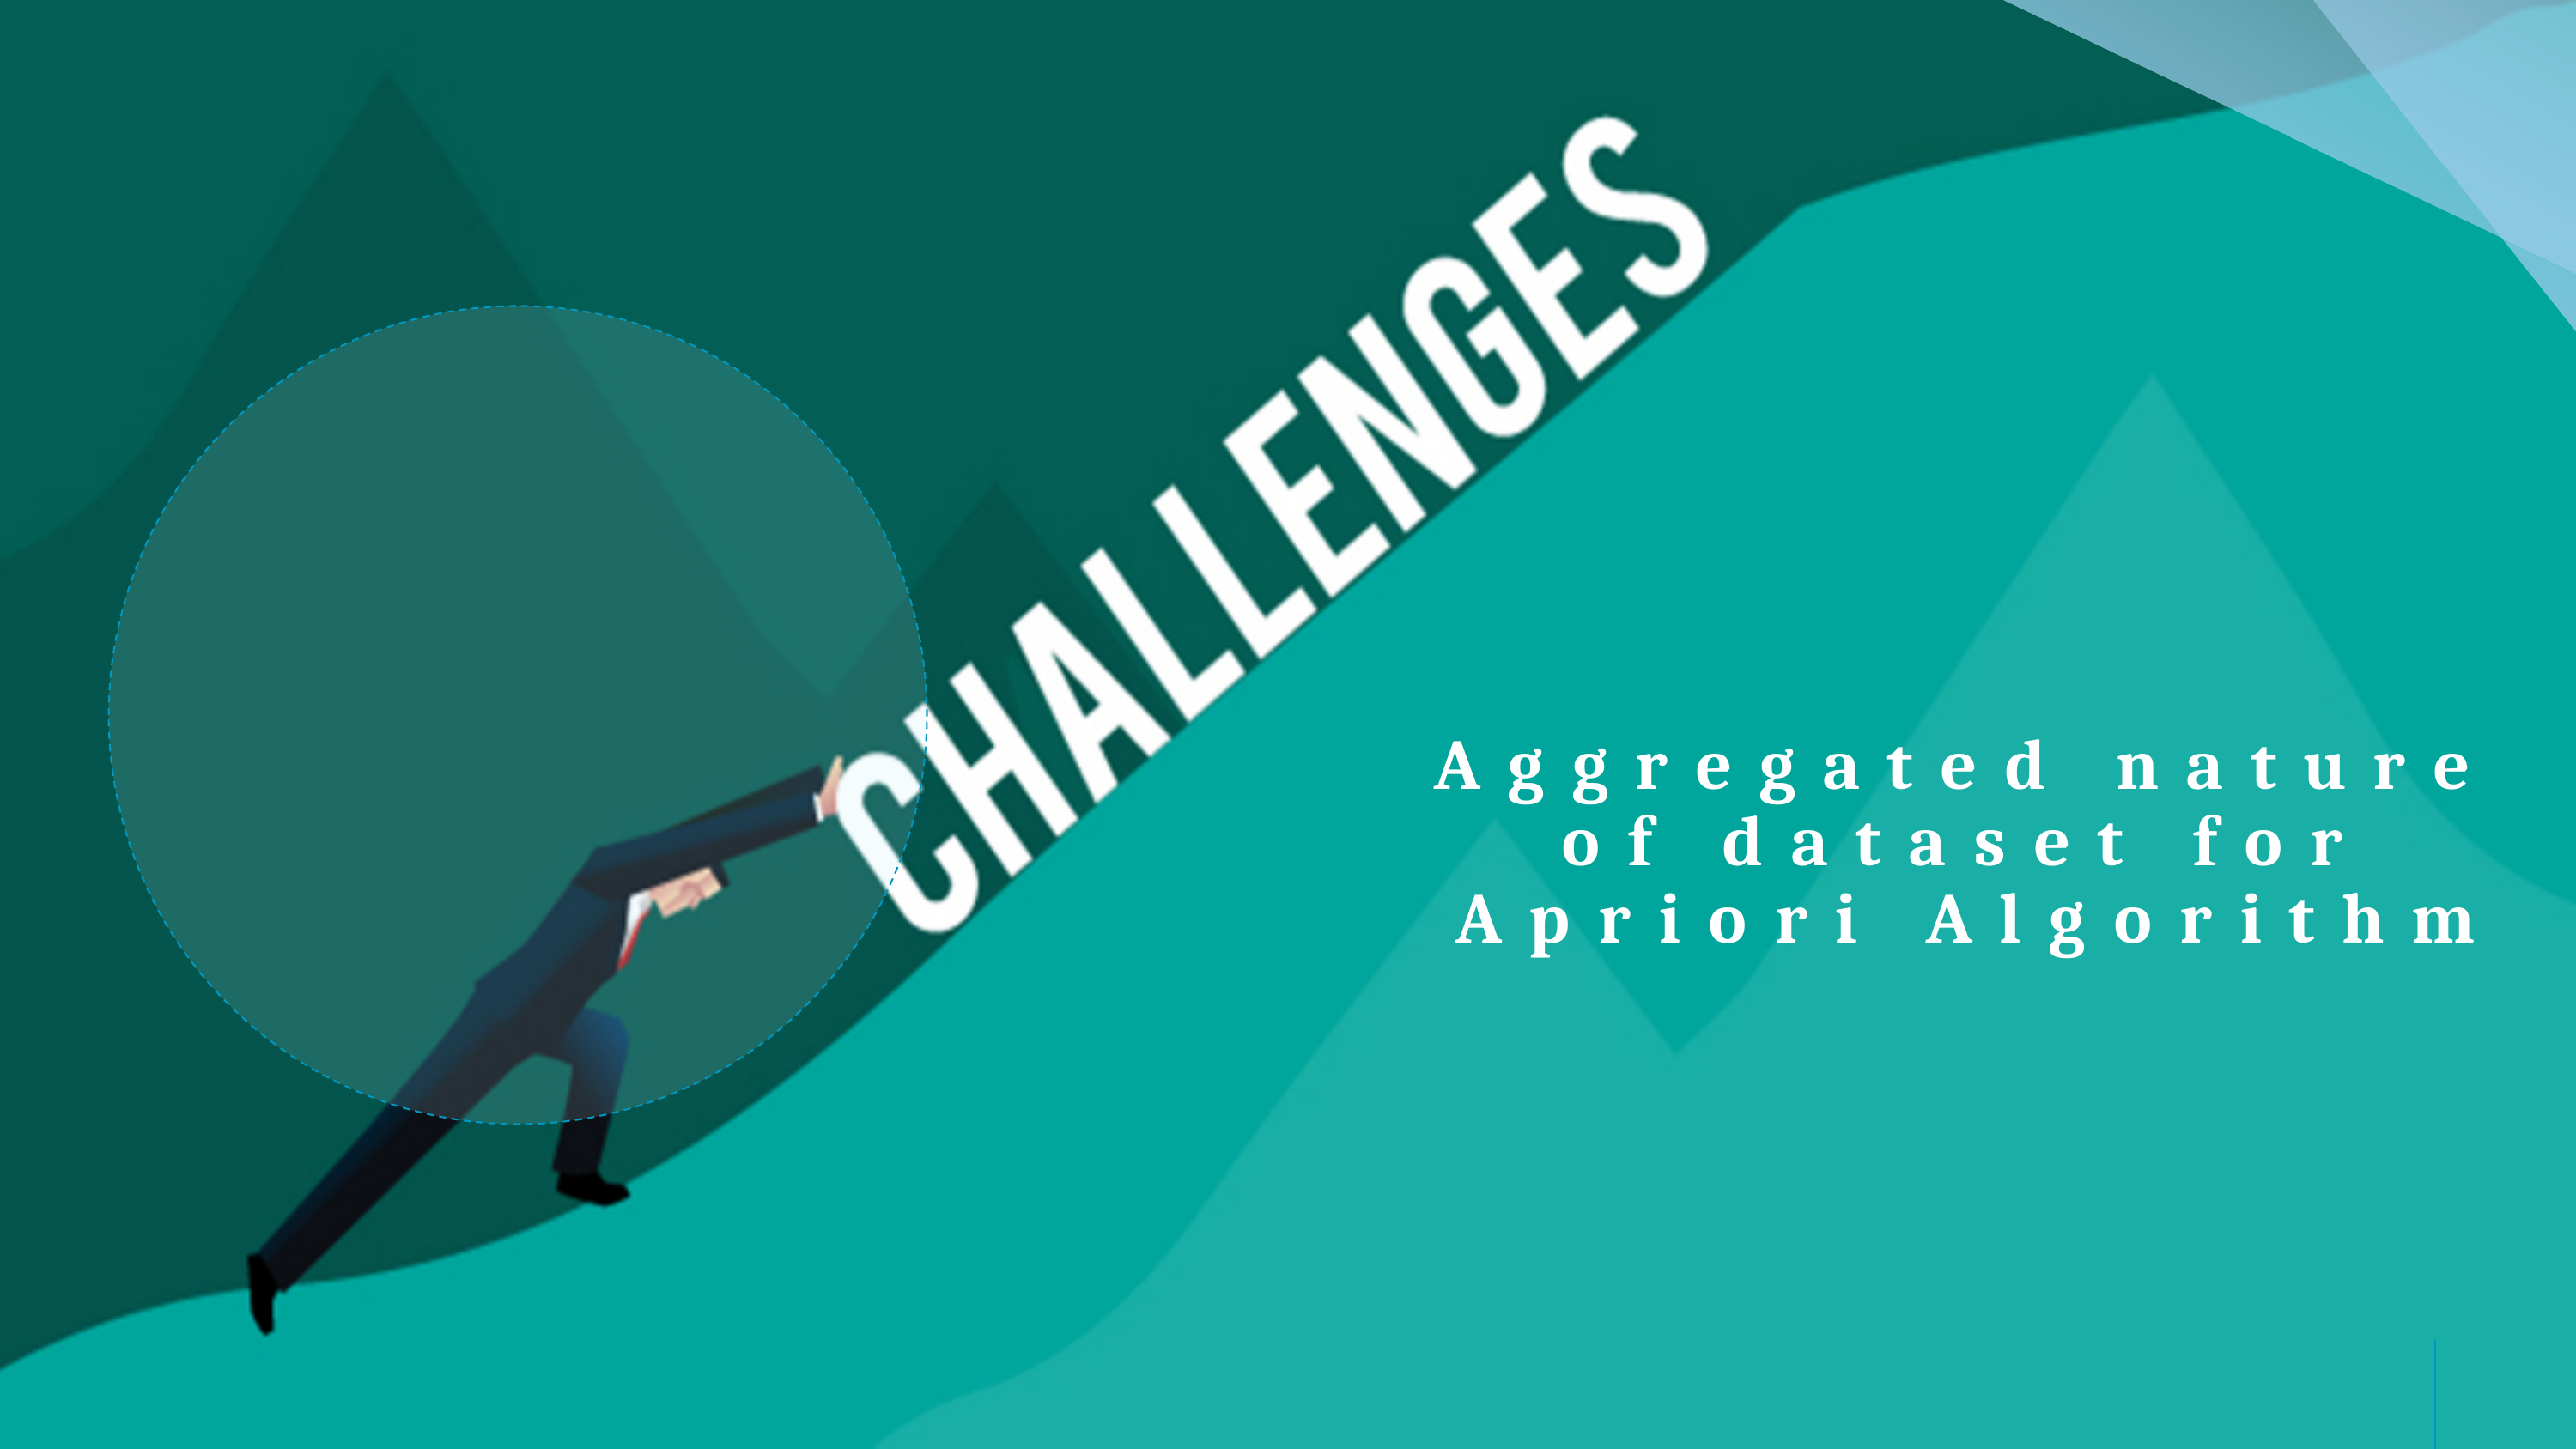

# Aggregated nature of dataset for Apriori Algorithm